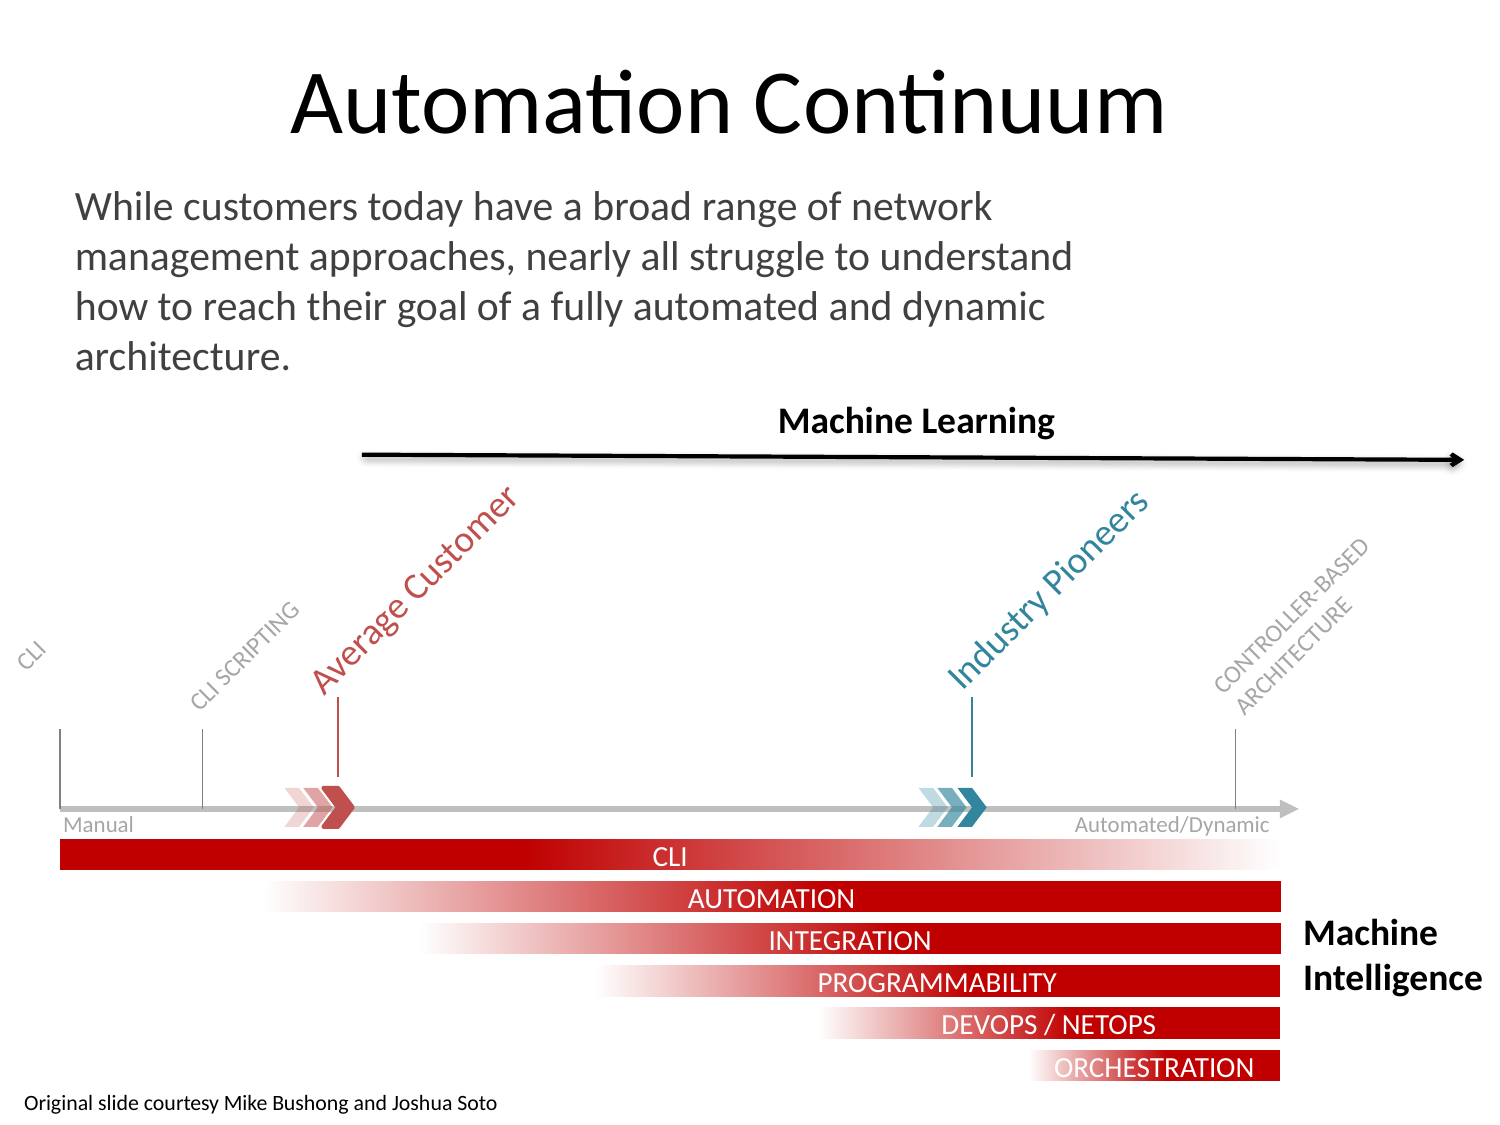

Automation Continuum
While customers today have a broad range of network management approaches, nearly all struggle to understand how to reach their goal of a fully automated and dynamic architecture.
Average Customer

Industry Pioneers

CONTROLLER-BASED
ARCHITECTURE
CLI SCRIPTING
Manual
Automated/Dynamic
CLI
AUTOMATION
INTEGRATION
PROGRAMMABILITY
DEVOPS / NETOPS
ORCHESTRATION
Original slide courtesy Mike Bushong and Joshua Soto
Machine Learning
CLI
Machine
Intelligence